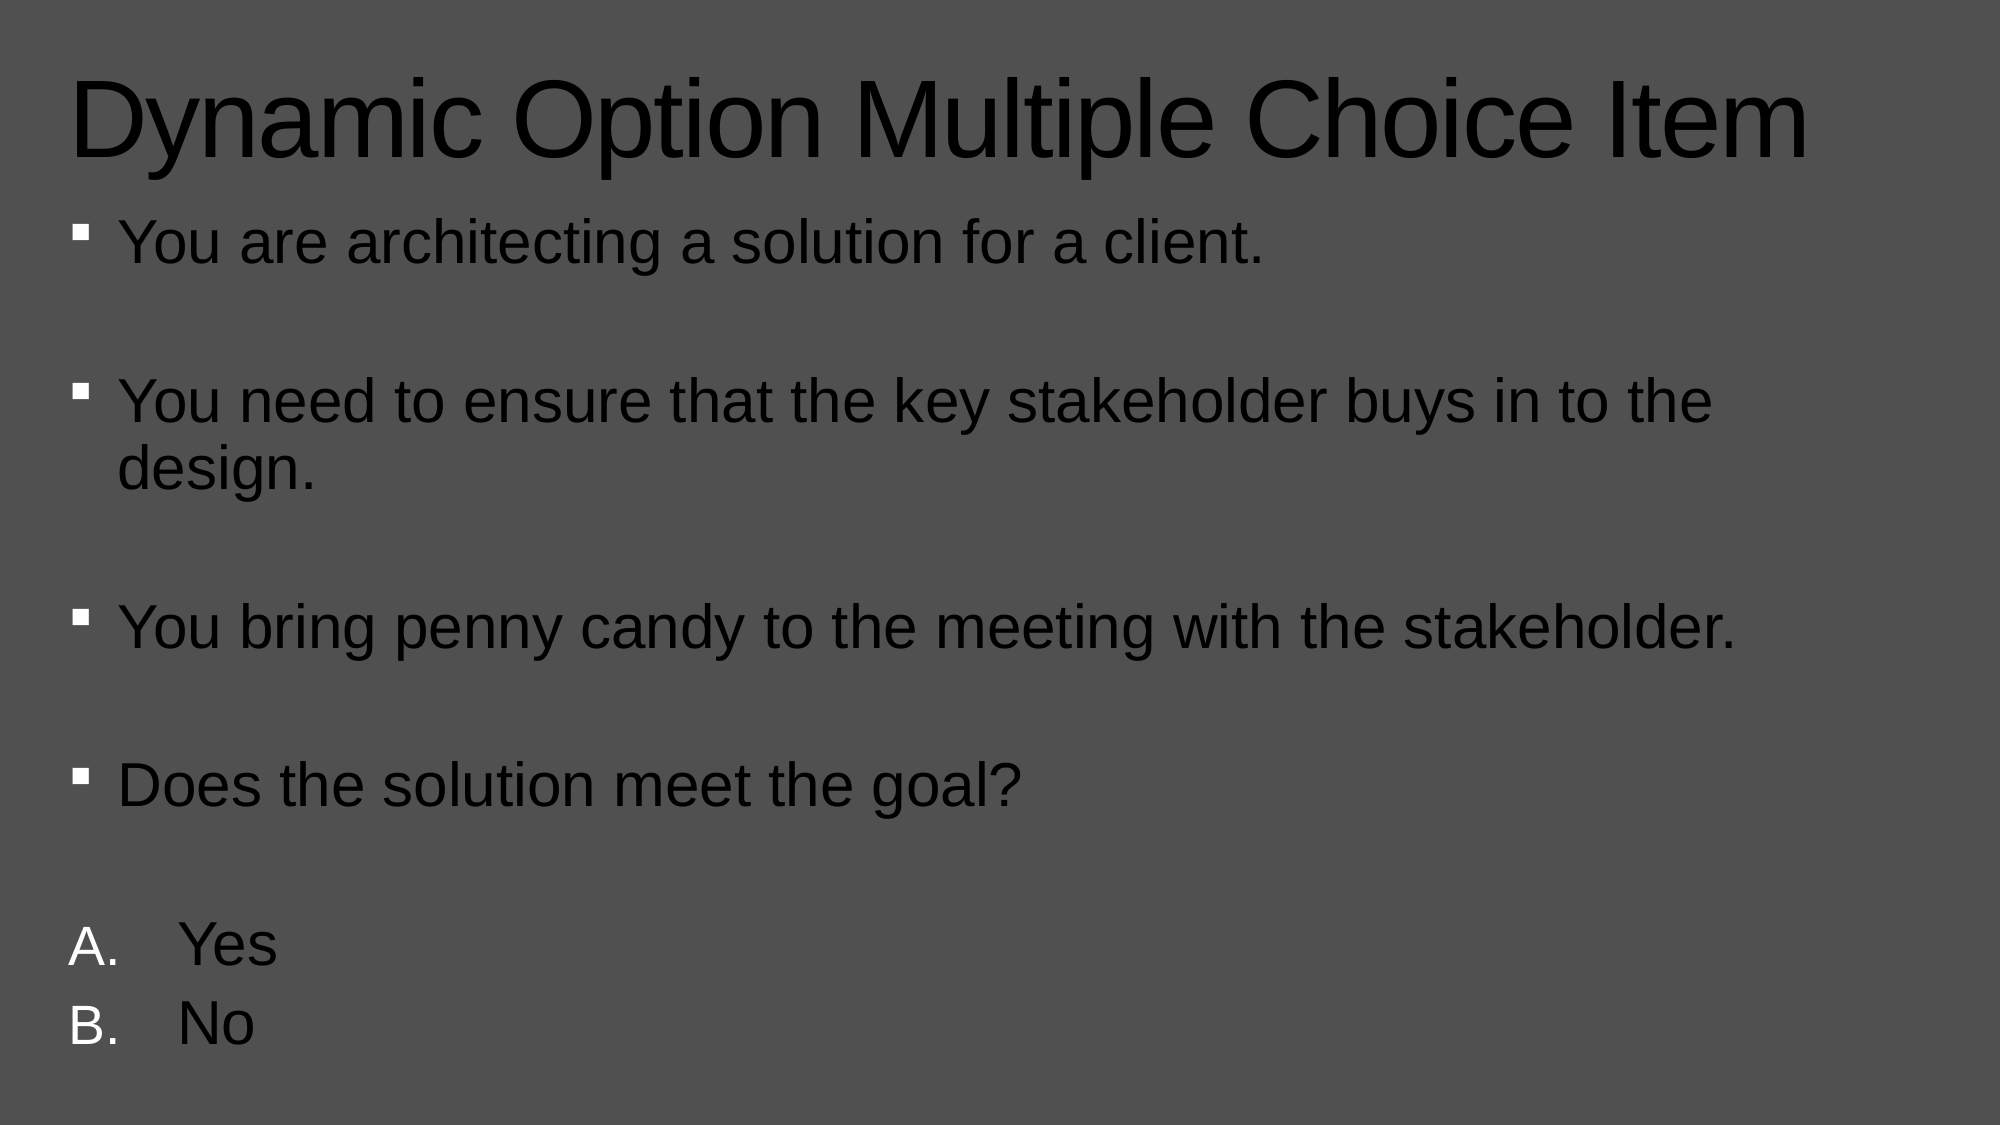

# Dynamic Option Multiple Choice Item
You are architecting a solution for a client.

You need to ensure that the key stakeholder buys in to the design.

You bring penny candy to the meeting with the stakeholder.

Does the solution meet the goal?

Yes
No